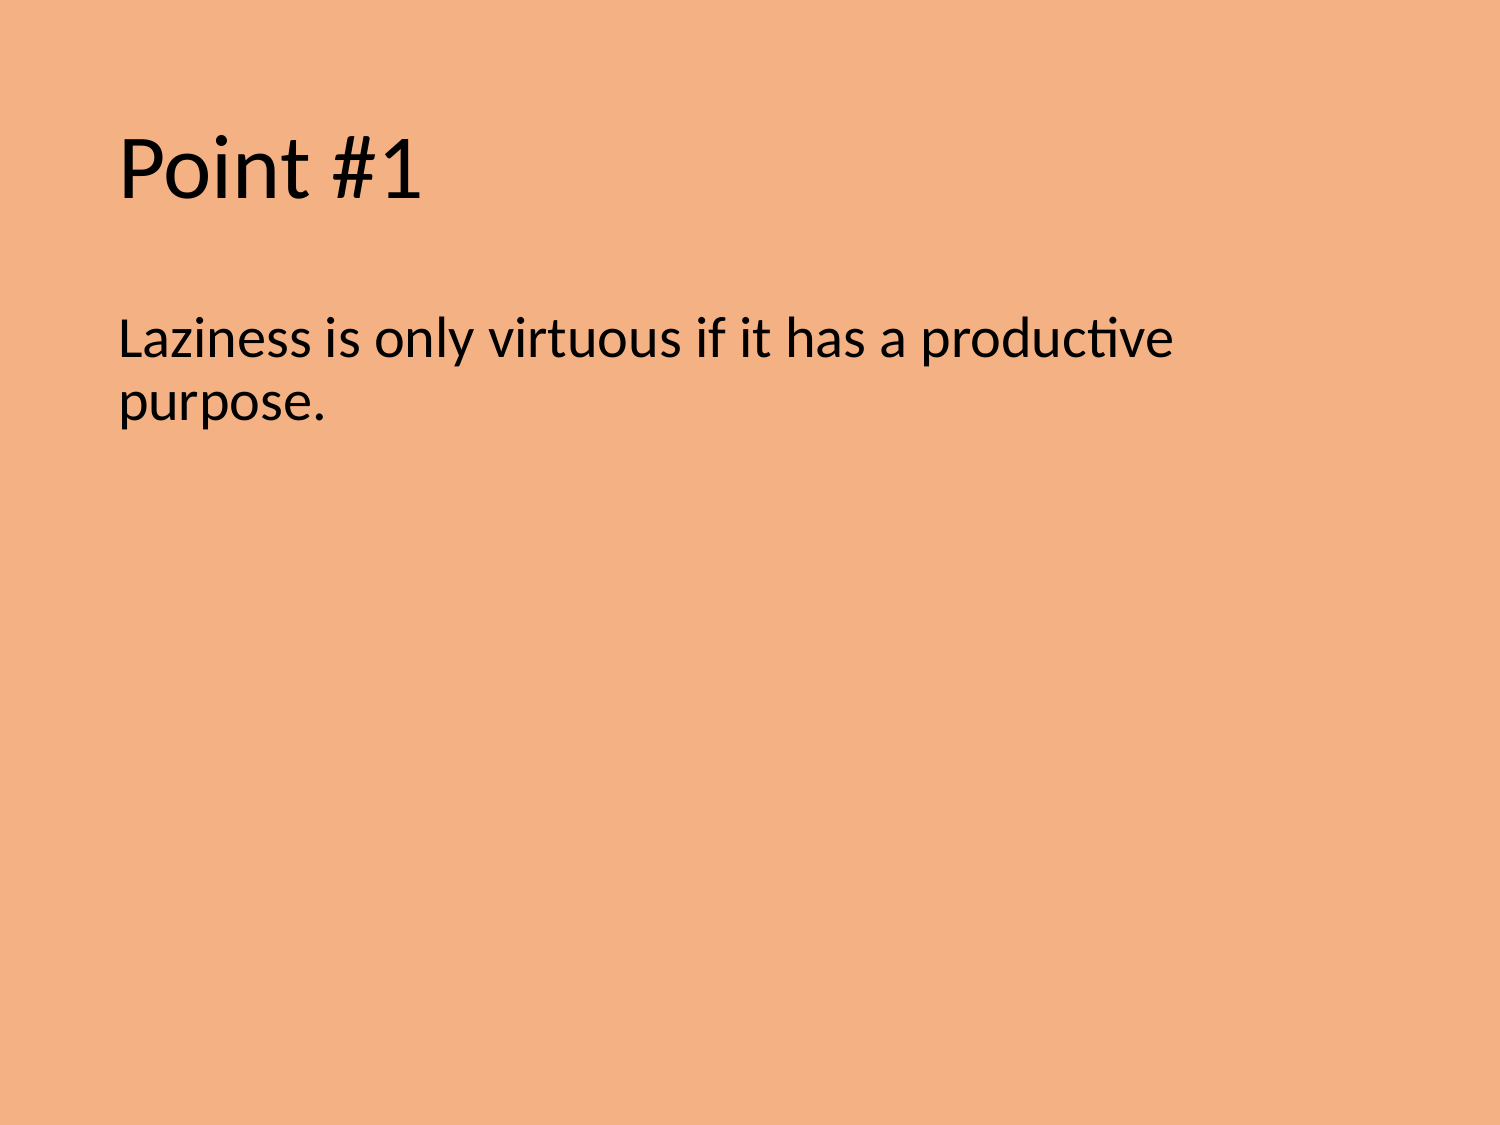

# Point #1
Laziness is only virtuous if it has a productive purpose.